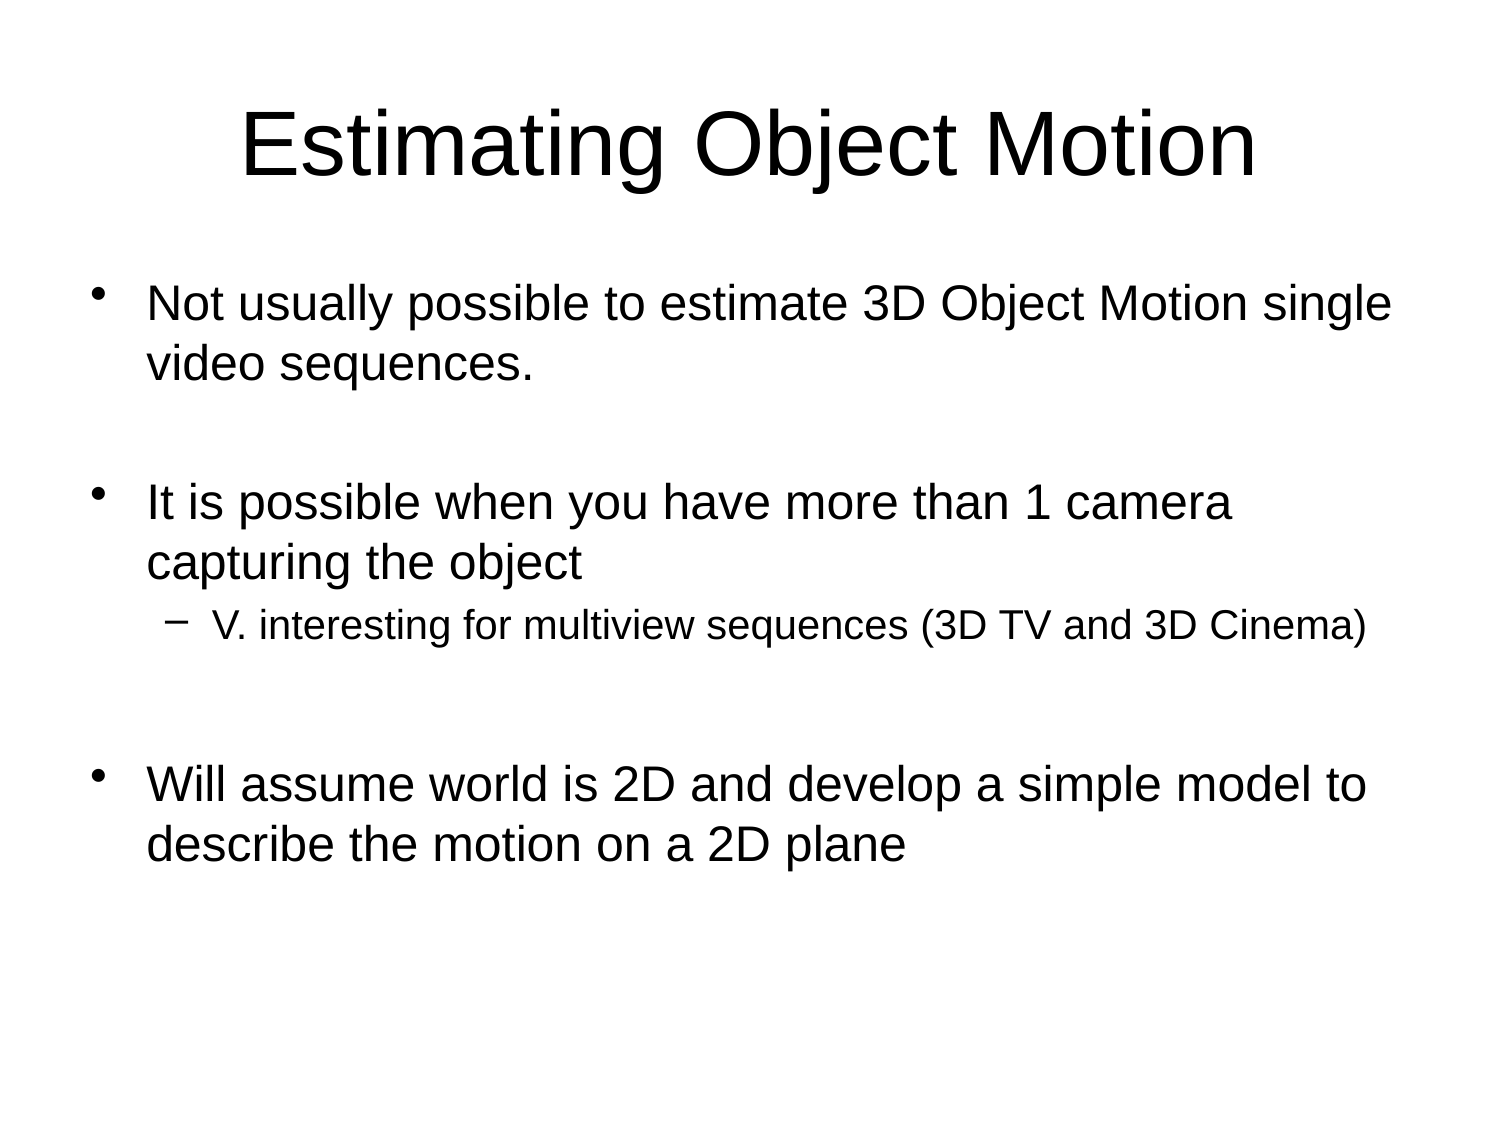

# Estimating Object Motion
Not usually possible to estimate 3D Object Motion single video sequences.

It is possible when you have more than 1 camera capturing the object
V. interesting for multiview sequences (3D TV and 3D Cinema)

Will assume world is 2D and develop a simple model to describe the motion on a 2D plane